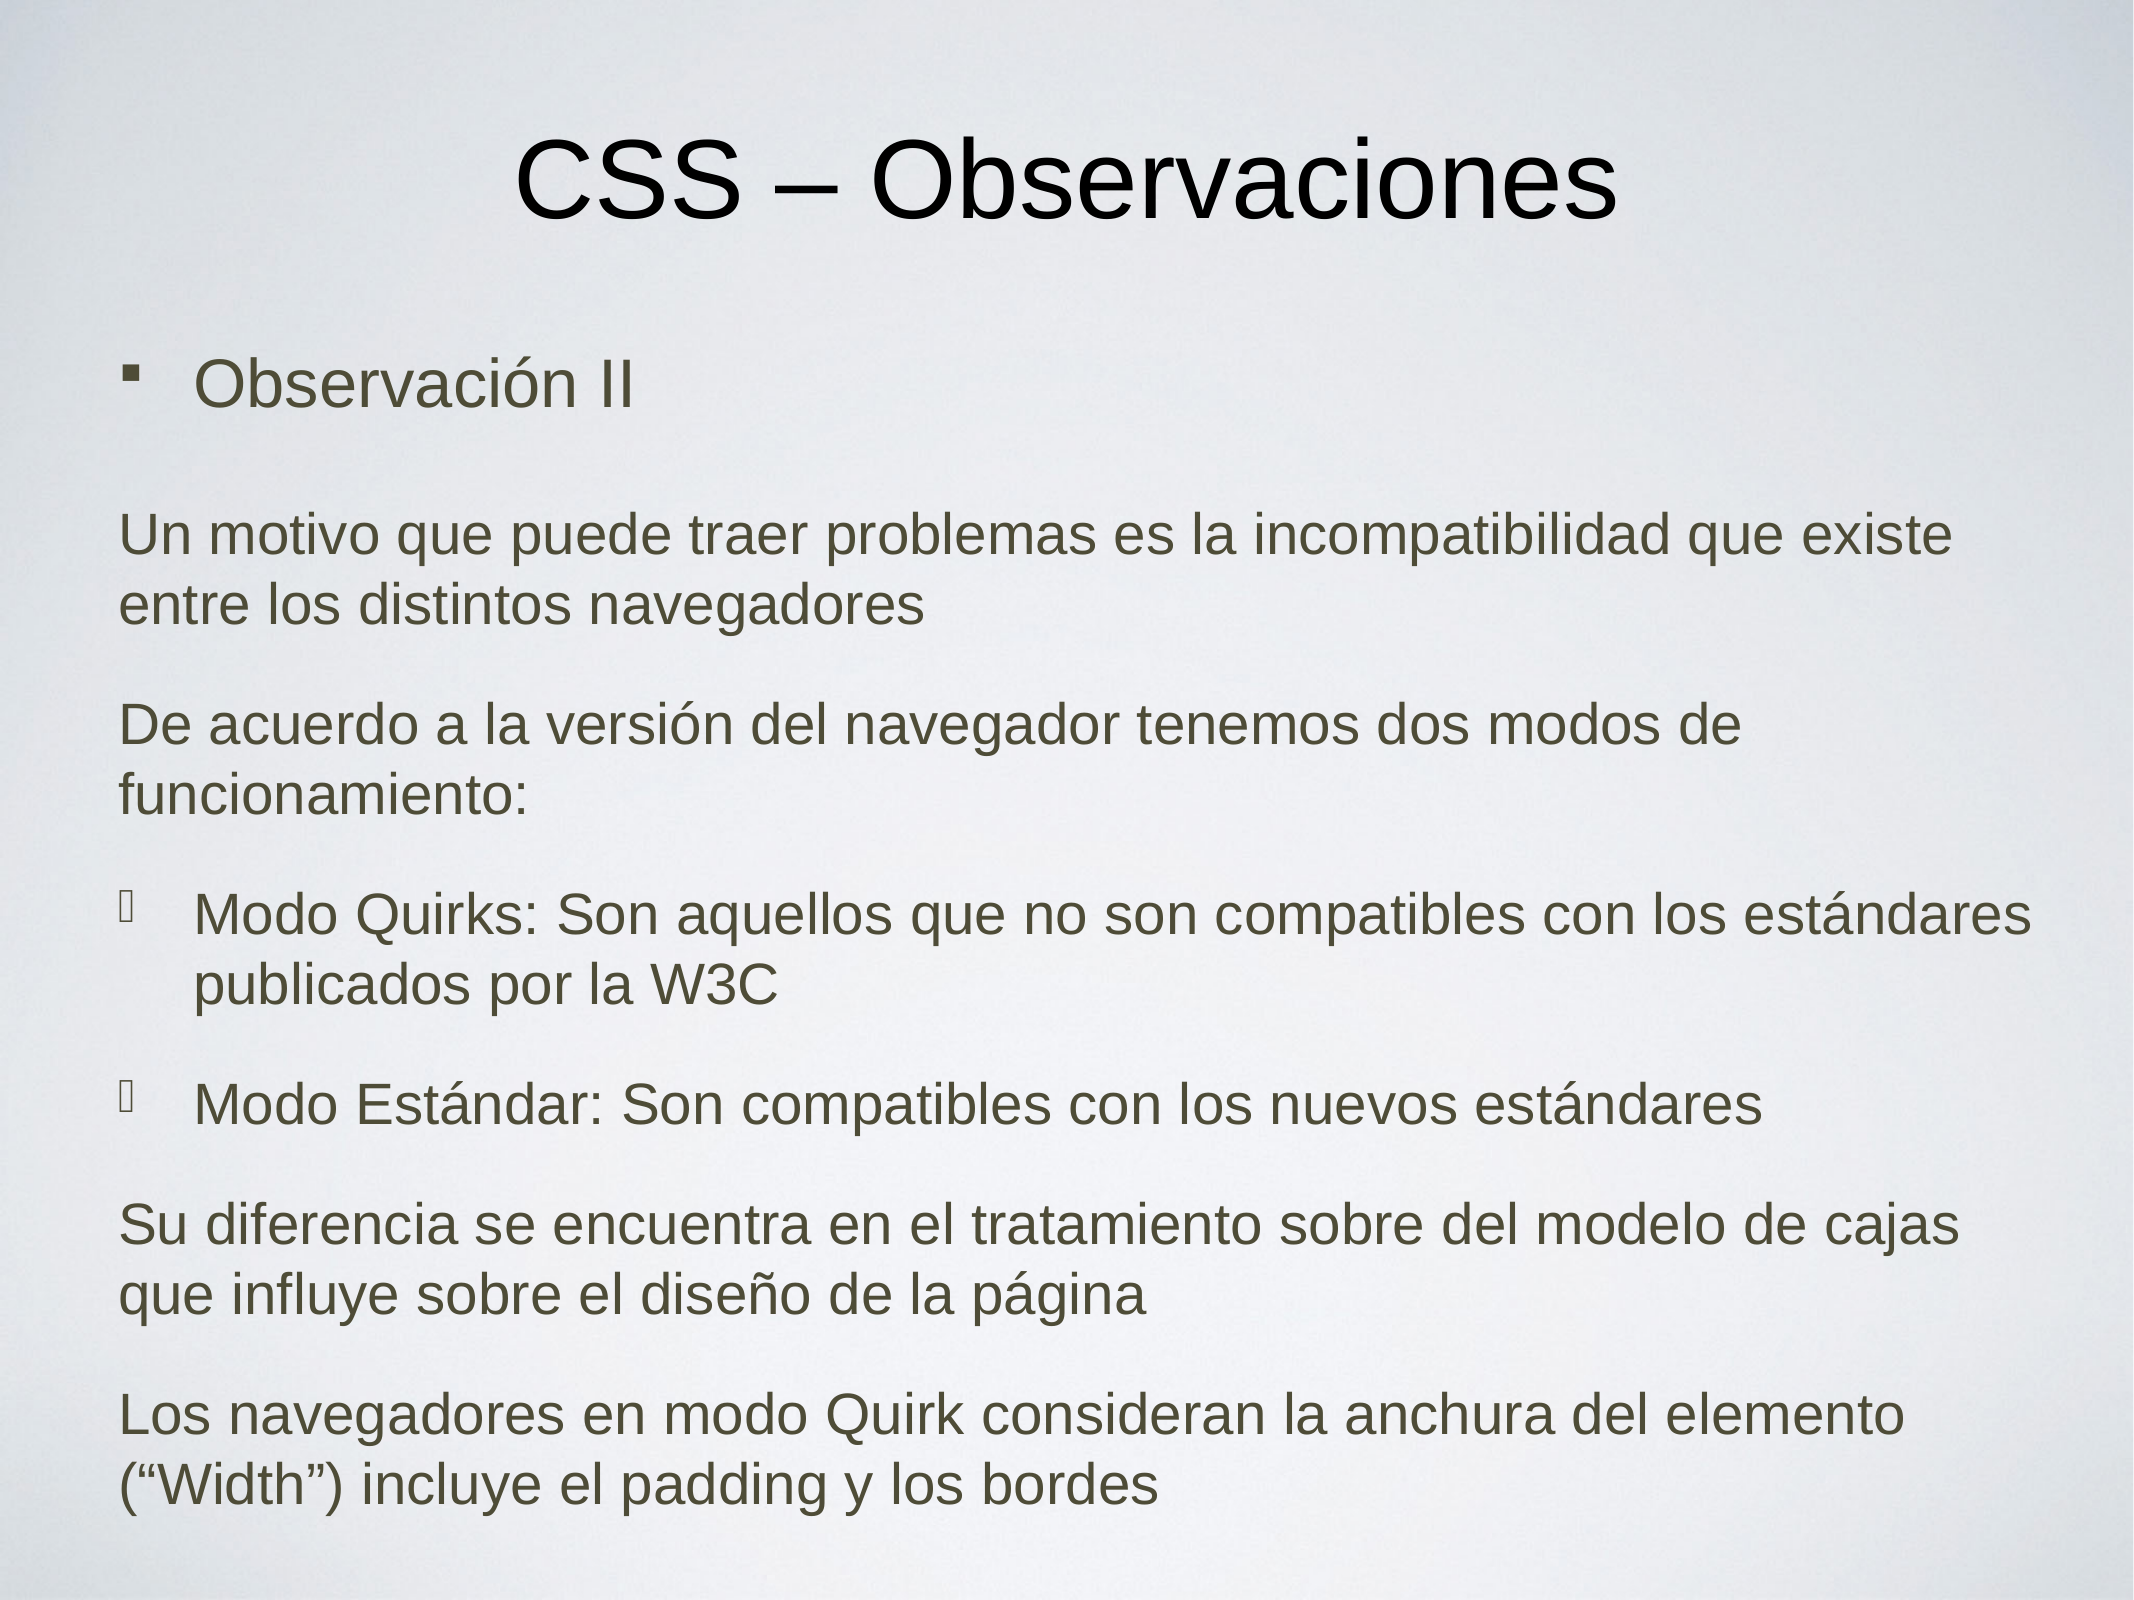

# CSS – Observaciones
Observación II
Un motivo que puede traer problemas es la incompatibilidad que existe entre los distintos navegadores
De acuerdo a la versión del navegador tenemos dos modos de funcionamiento:
Modo Quirks: Son aquellos que no son compatibles con los estándares publicados por la W3C
Modo Estándar: Son compatibles con los nuevos estándares
Su diferencia se encuentra en el tratamiento sobre del modelo de cajas que influye sobre el diseño de la página
Los navegadores en modo Quirk consideran la anchura del elemento (“Width”) incluye el padding y los bordes